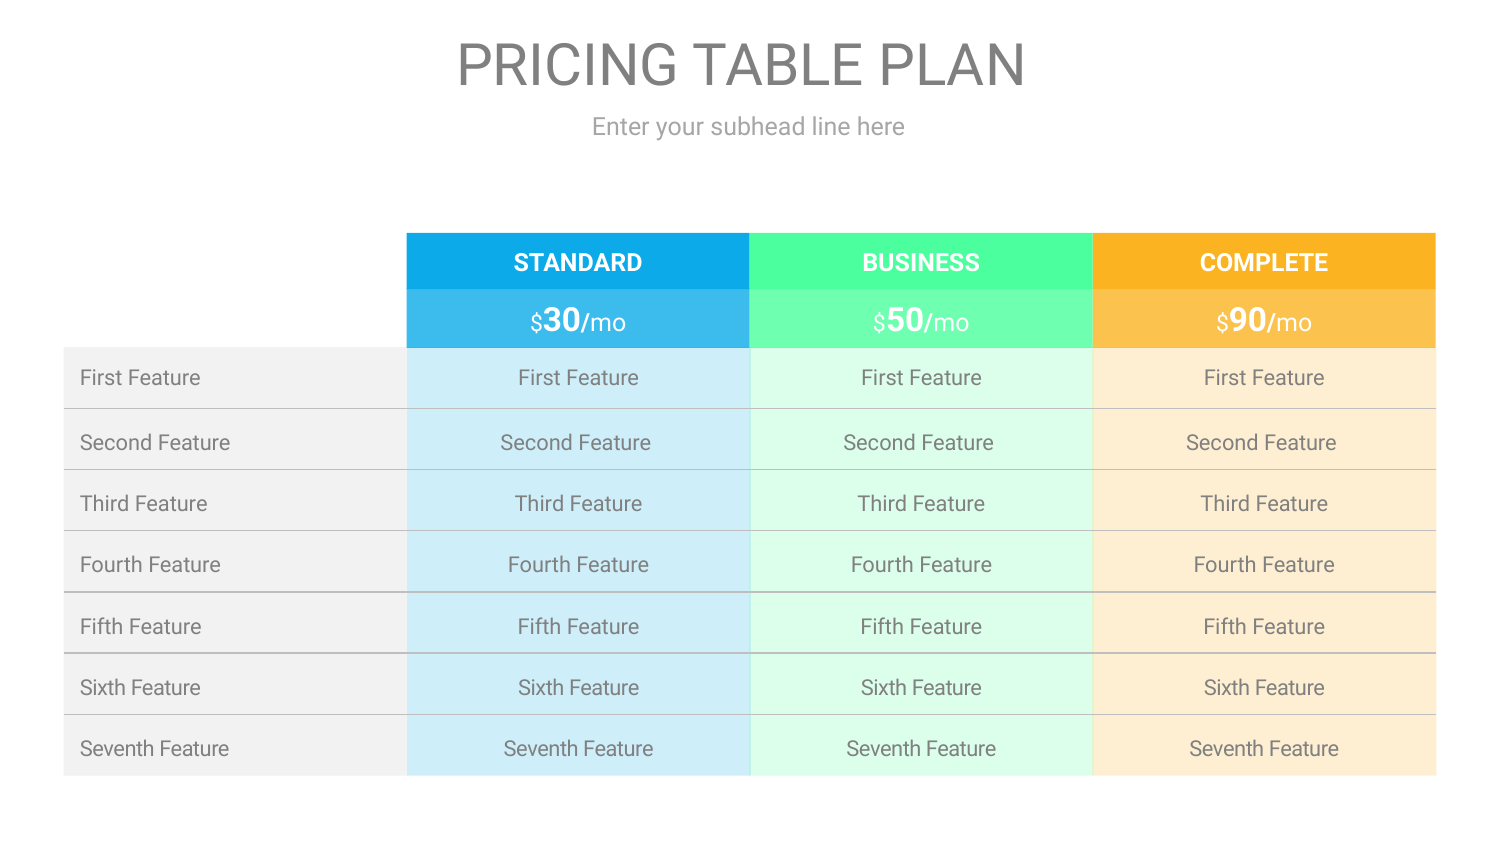

# PRICING TABLE PLAN
Enter your subhead line here
BUSINESS
COMPLETE
STANDARD
$50/mo
$90/mo
$30/mo

First Feature
Second Feature
Third Feature
Fourth Feature
Fifth Feature
Sixth Feature
Seventh Feature
First Feature
Second Feature
Third Feature
Fourth Feature
Fifth Feature
Sixth Feature
Seventh Feature
First Feature
Second Feature
Third Feature
Fourth Feature
Fifth Feature
Sixth Feature
Seventh Feature
First Feature
Second Feature
Third Feature
Fourth Feature
Fifth Feature
Sixth Feature
Seventh Feature